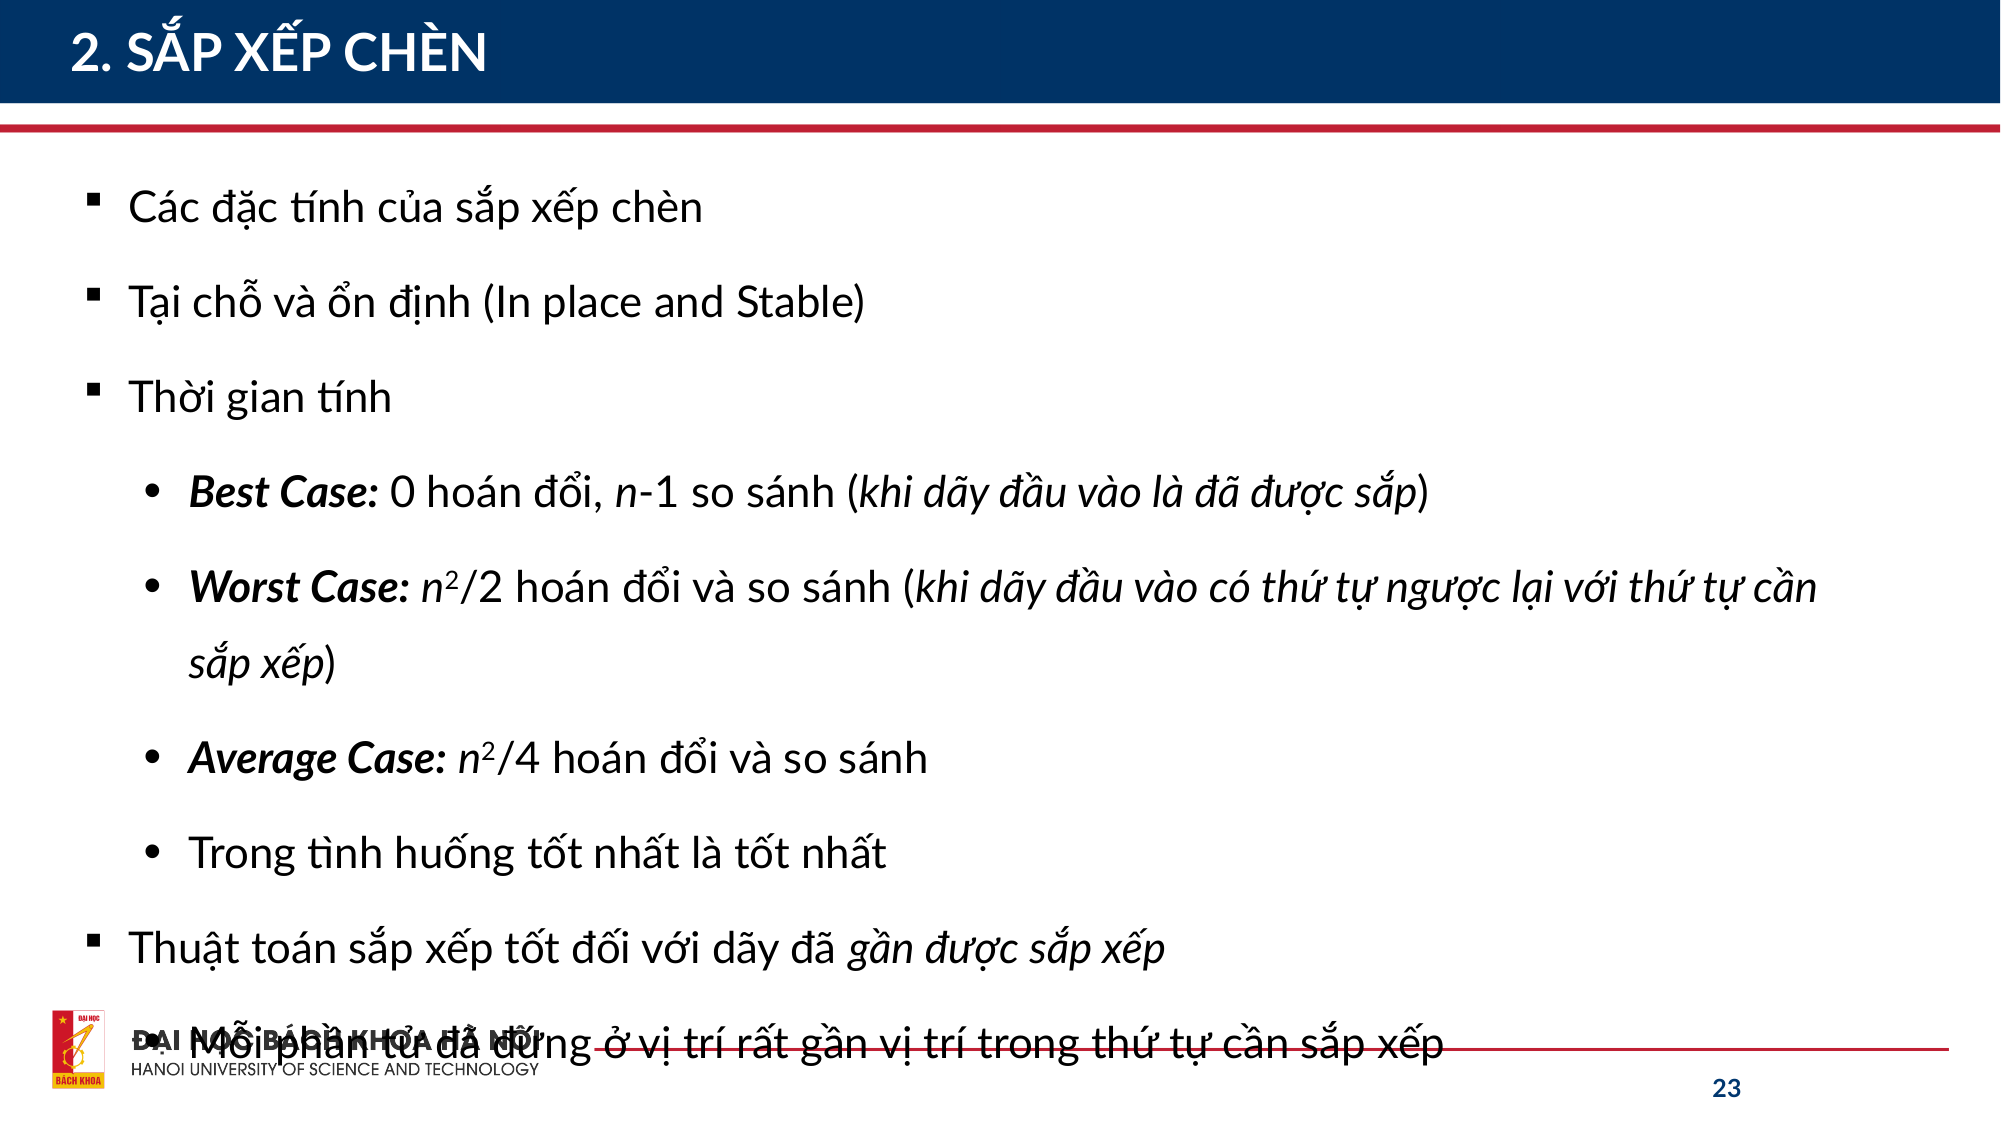

# 2. SẮP XẾP CHÈN
Các đặc tính của sắp xếp chèn
Tại chỗ và ổn định (In place and Stable)
Thời gian tính
Best Case: 0 hoán đổi, n-1 so sánh (khi dãy đầu vào là đã được sắp)
Worst Case: n2/2 hoán đổi và so sánh (khi dãy đầu vào có thứ tự ngược lại với thứ tự cần sắp xếp)
Average Case: n2/4 hoán đổi và so sánh
Trong tình huống tốt nhất là tốt nhất
Thuật toán sắp xếp tốt đối với dãy đã gần được sắp xếp
Mỗi phần tử đã đứng ở vị trí rất gần vị trí trong thứ tự cần sắp xếp

23